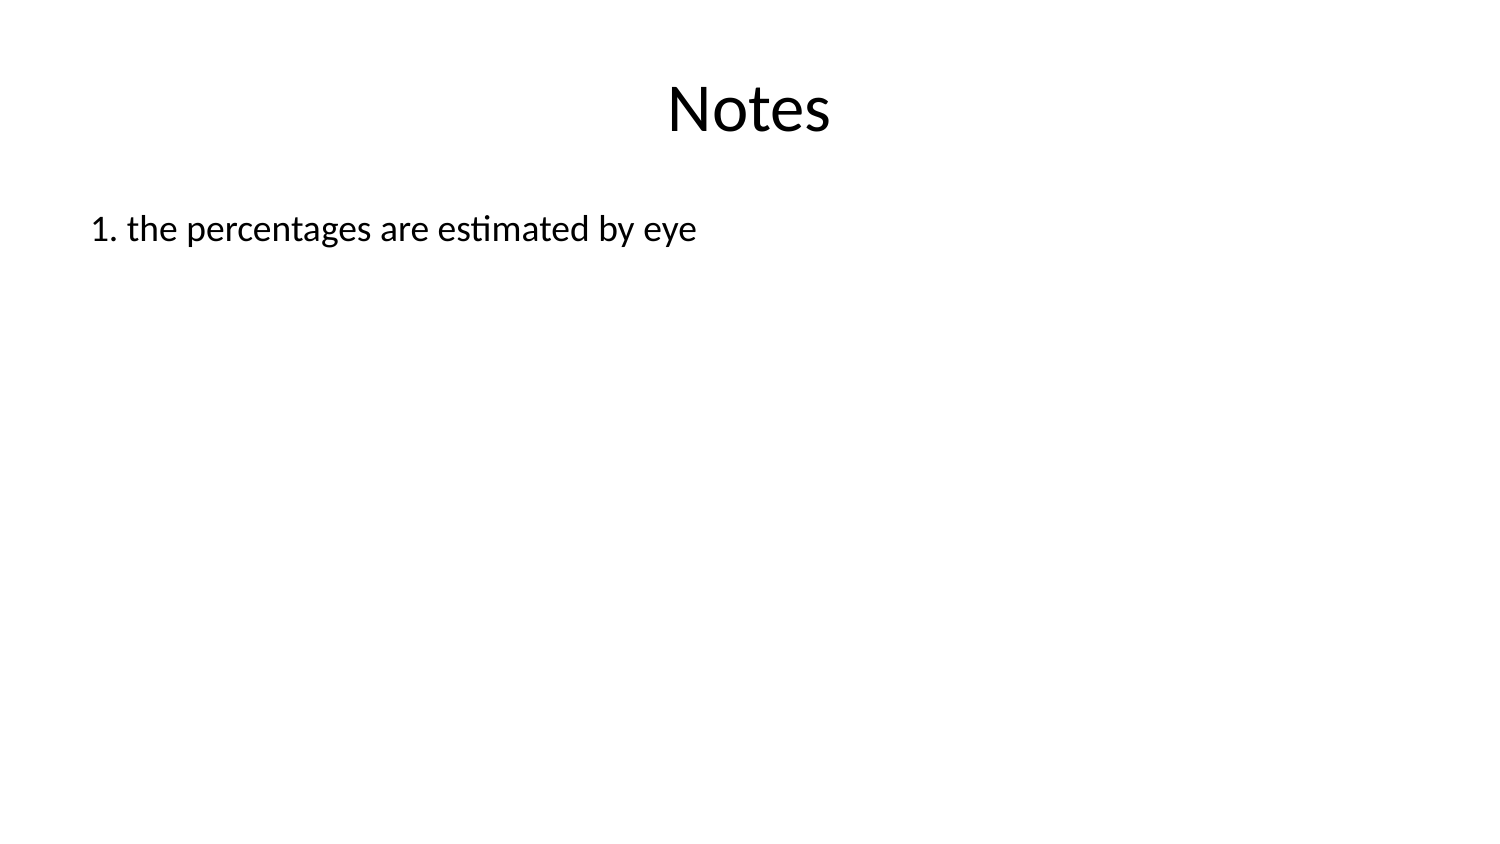

# Notes
1. the percentages are estimated by eye